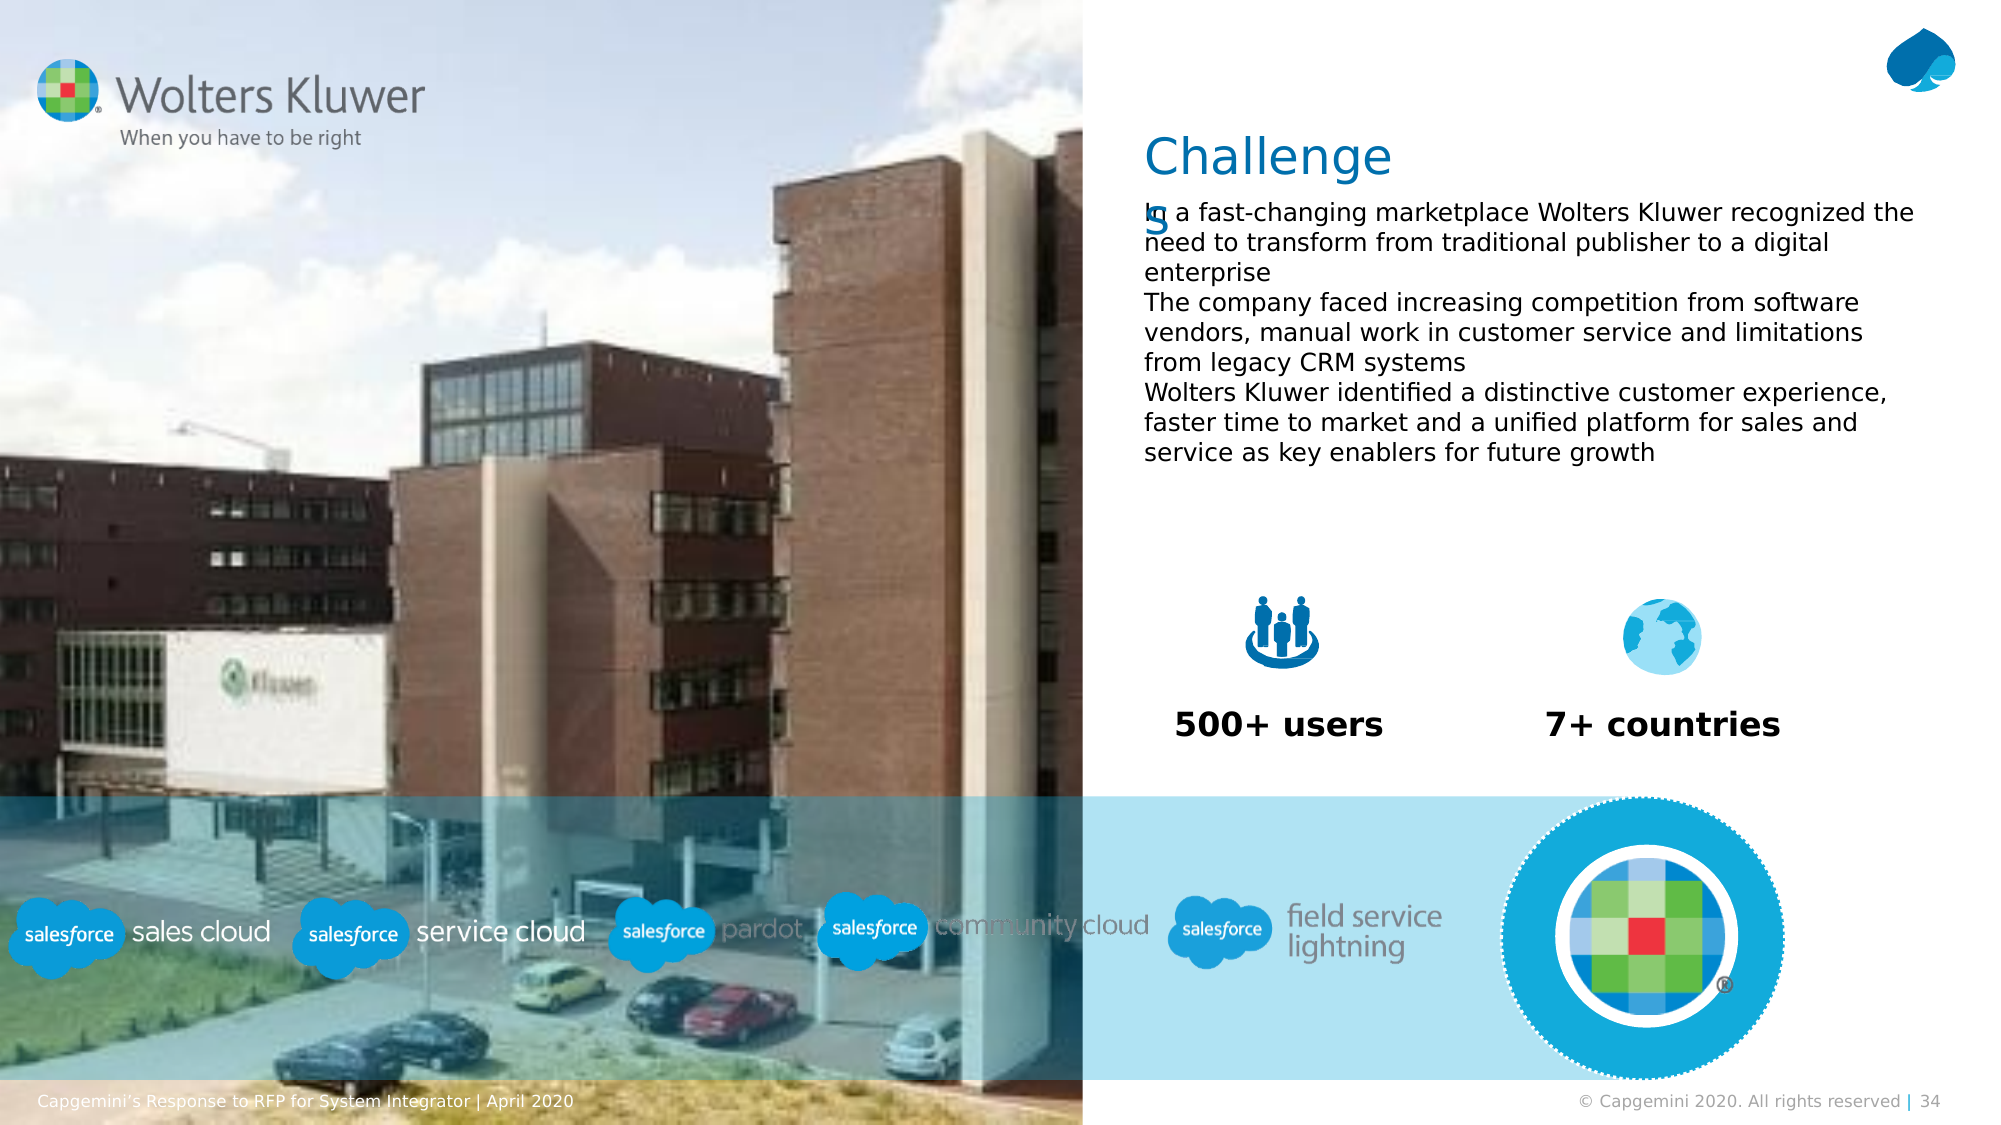

# Challenges
In a fast-changing marketplace Wolters Kluwer recognized the  need to transform from traditional publisher to a digital  enterprise
The company faced increasing competition from software  vendors, manual work in customer service and limitations  from legacy CRM systems
Wolters Kluwer identified a distinctive customer experience,  faster time to market and a unified platform for sales and  service as key enablers for future growth

500+ users
7+ countries

Capgemini’s Response to RFP for System Integrator | April 2020
© Capgemini 2020. All rights reserved | 34
Capgemini’s Response Salesforce Rollout Project | Sep 2020